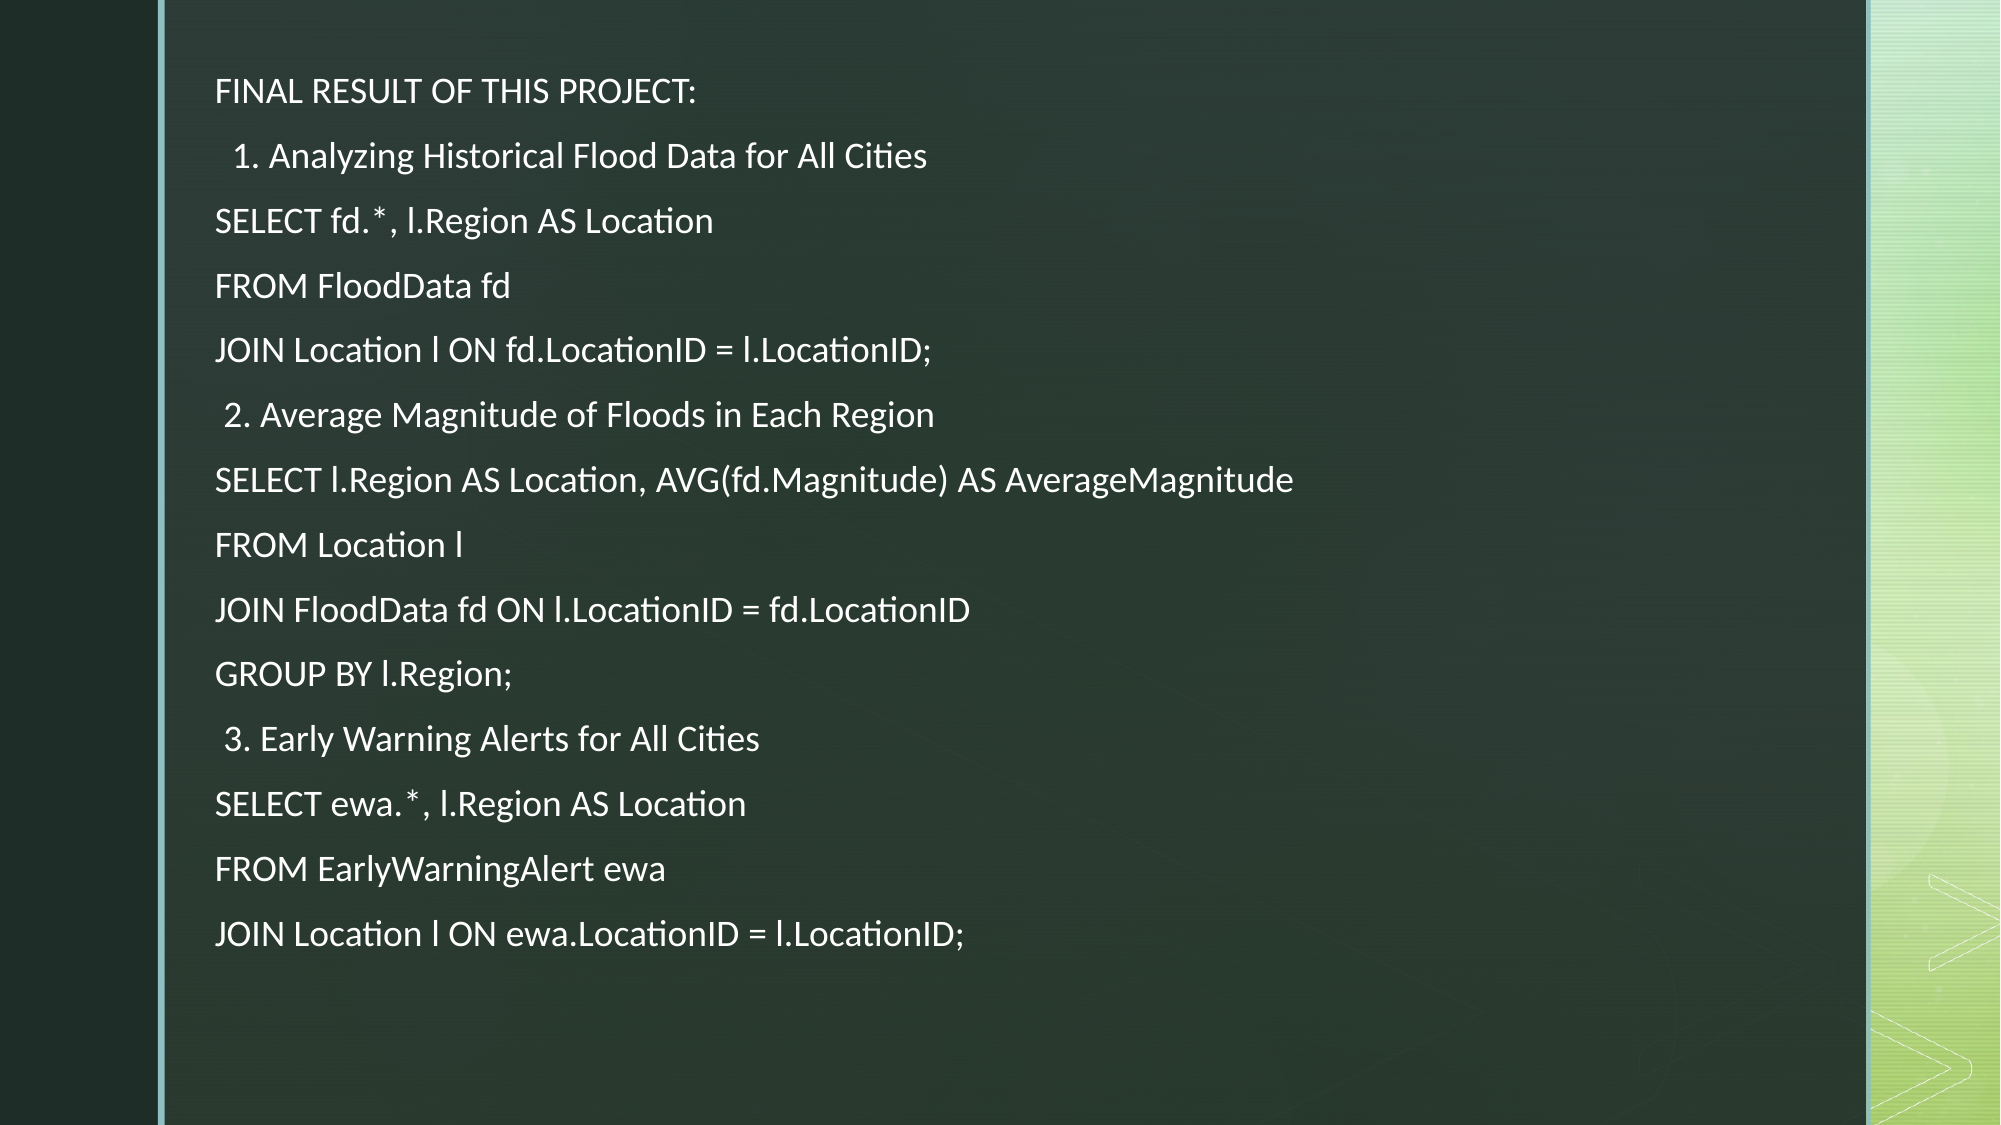

FINAL RESULT OF THIS PROJECT:
  1. Analyzing Historical Flood Data for All Cities
SELECT fd.*, l.Region AS Location
FROM FloodData fd
JOIN Location l ON fd.LocationID = l.LocationID;
 2. Average Magnitude of Floods in Each Region
SELECT l.Region AS Location, AVG(fd.Magnitude) AS AverageMagnitude
FROM Location l
JOIN FloodData fd ON l.LocationID = fd.LocationID
GROUP BY l.Region;
 3. Early Warning Alerts for All Cities
SELECT ewa.*, l.Region AS Location
FROM EarlyWarningAlert ewa
JOIN Location l ON ewa.LocationID = l.LocationID;